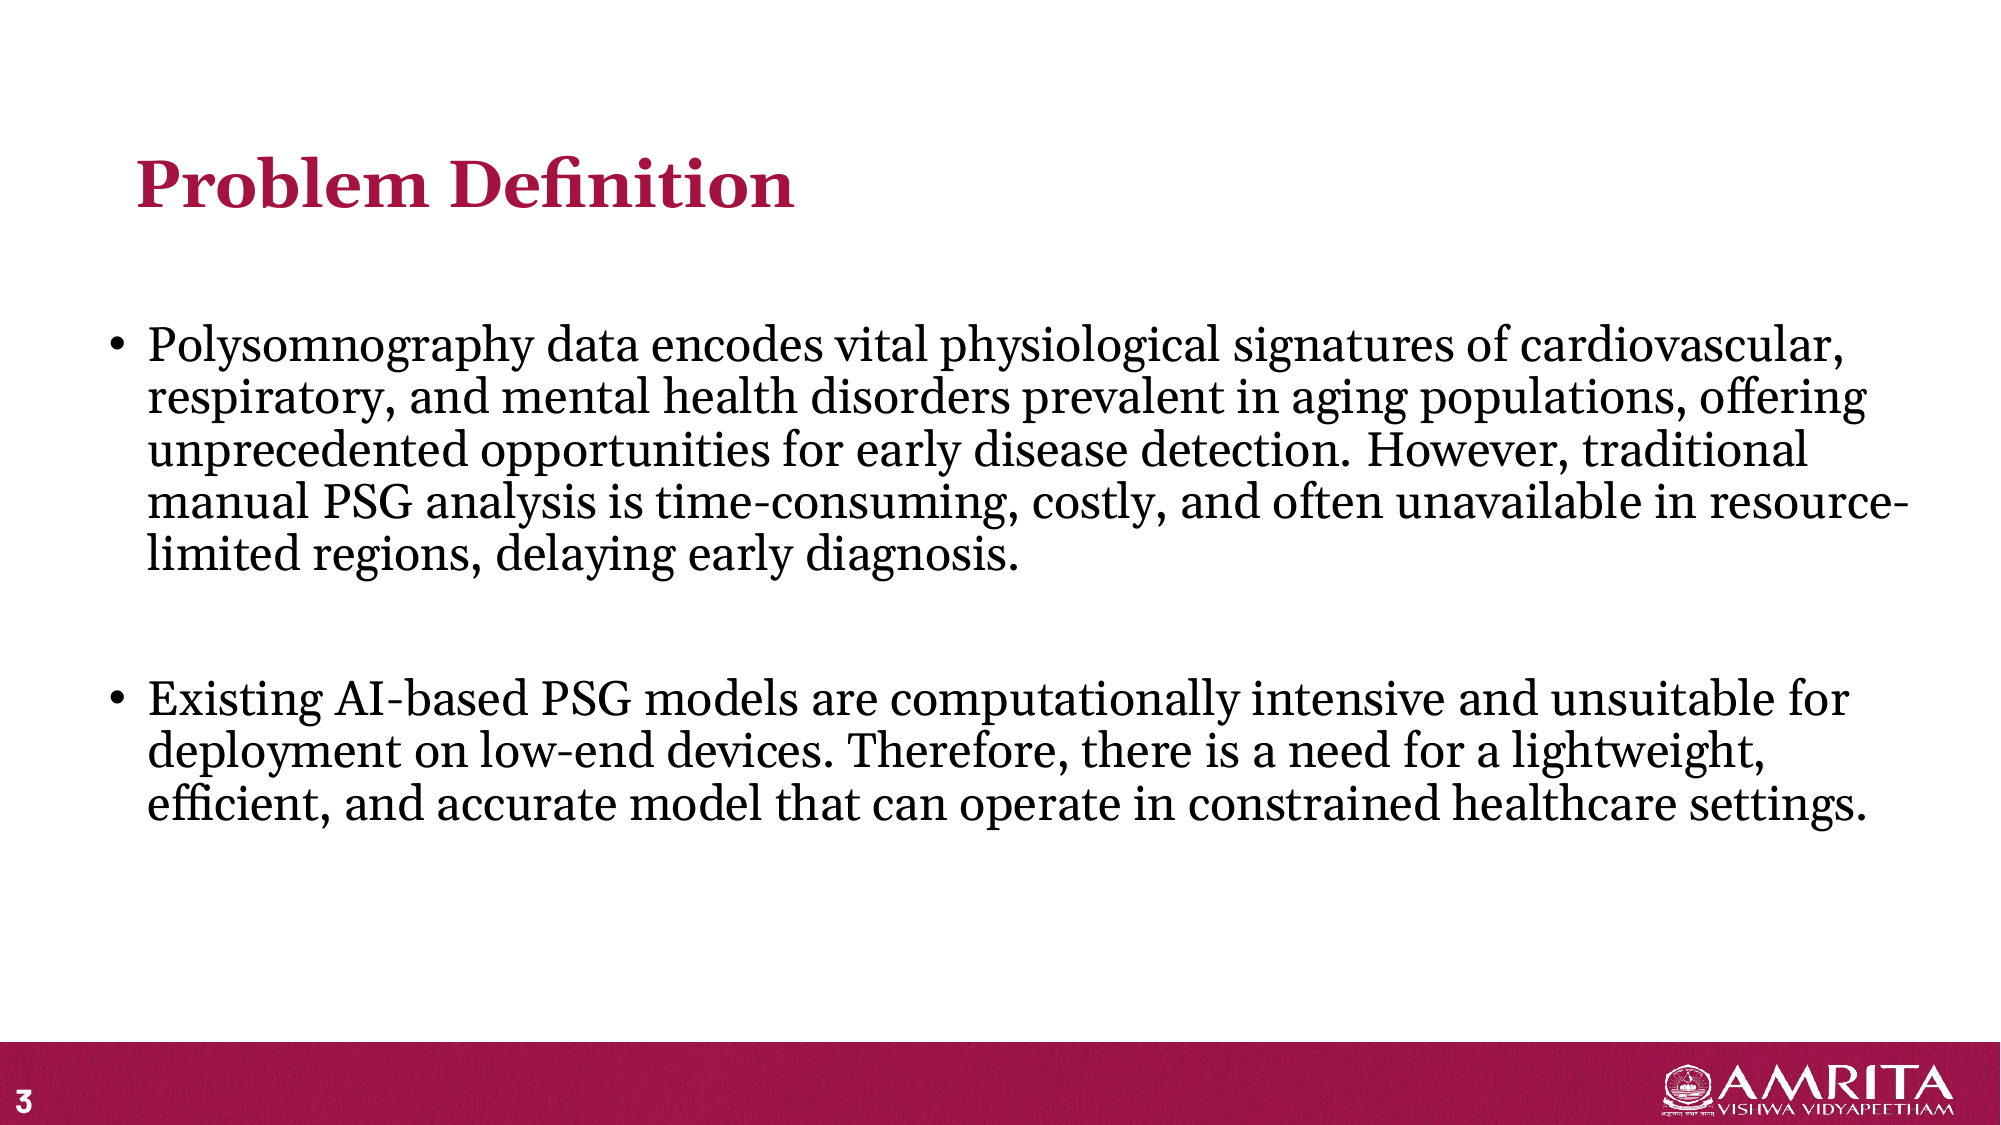

# Problem Definition
Polysomnography data encodes vital physiological signatures of cardiovascular, respiratory, and mental health disorders prevalent in aging populations, offering unprecedented opportunities for early disease detection. However, traditional manual PSG analysis is time-consuming, costly, and often unavailable in resource-limited regions, delaying early diagnosis.

Existing AI-based PSG models are computationally intensive and unsuitable for deployment on low-end devices. Therefore, there is a need for a lightweight, efficient, and accurate model that can operate in constrained healthcare settings.
3